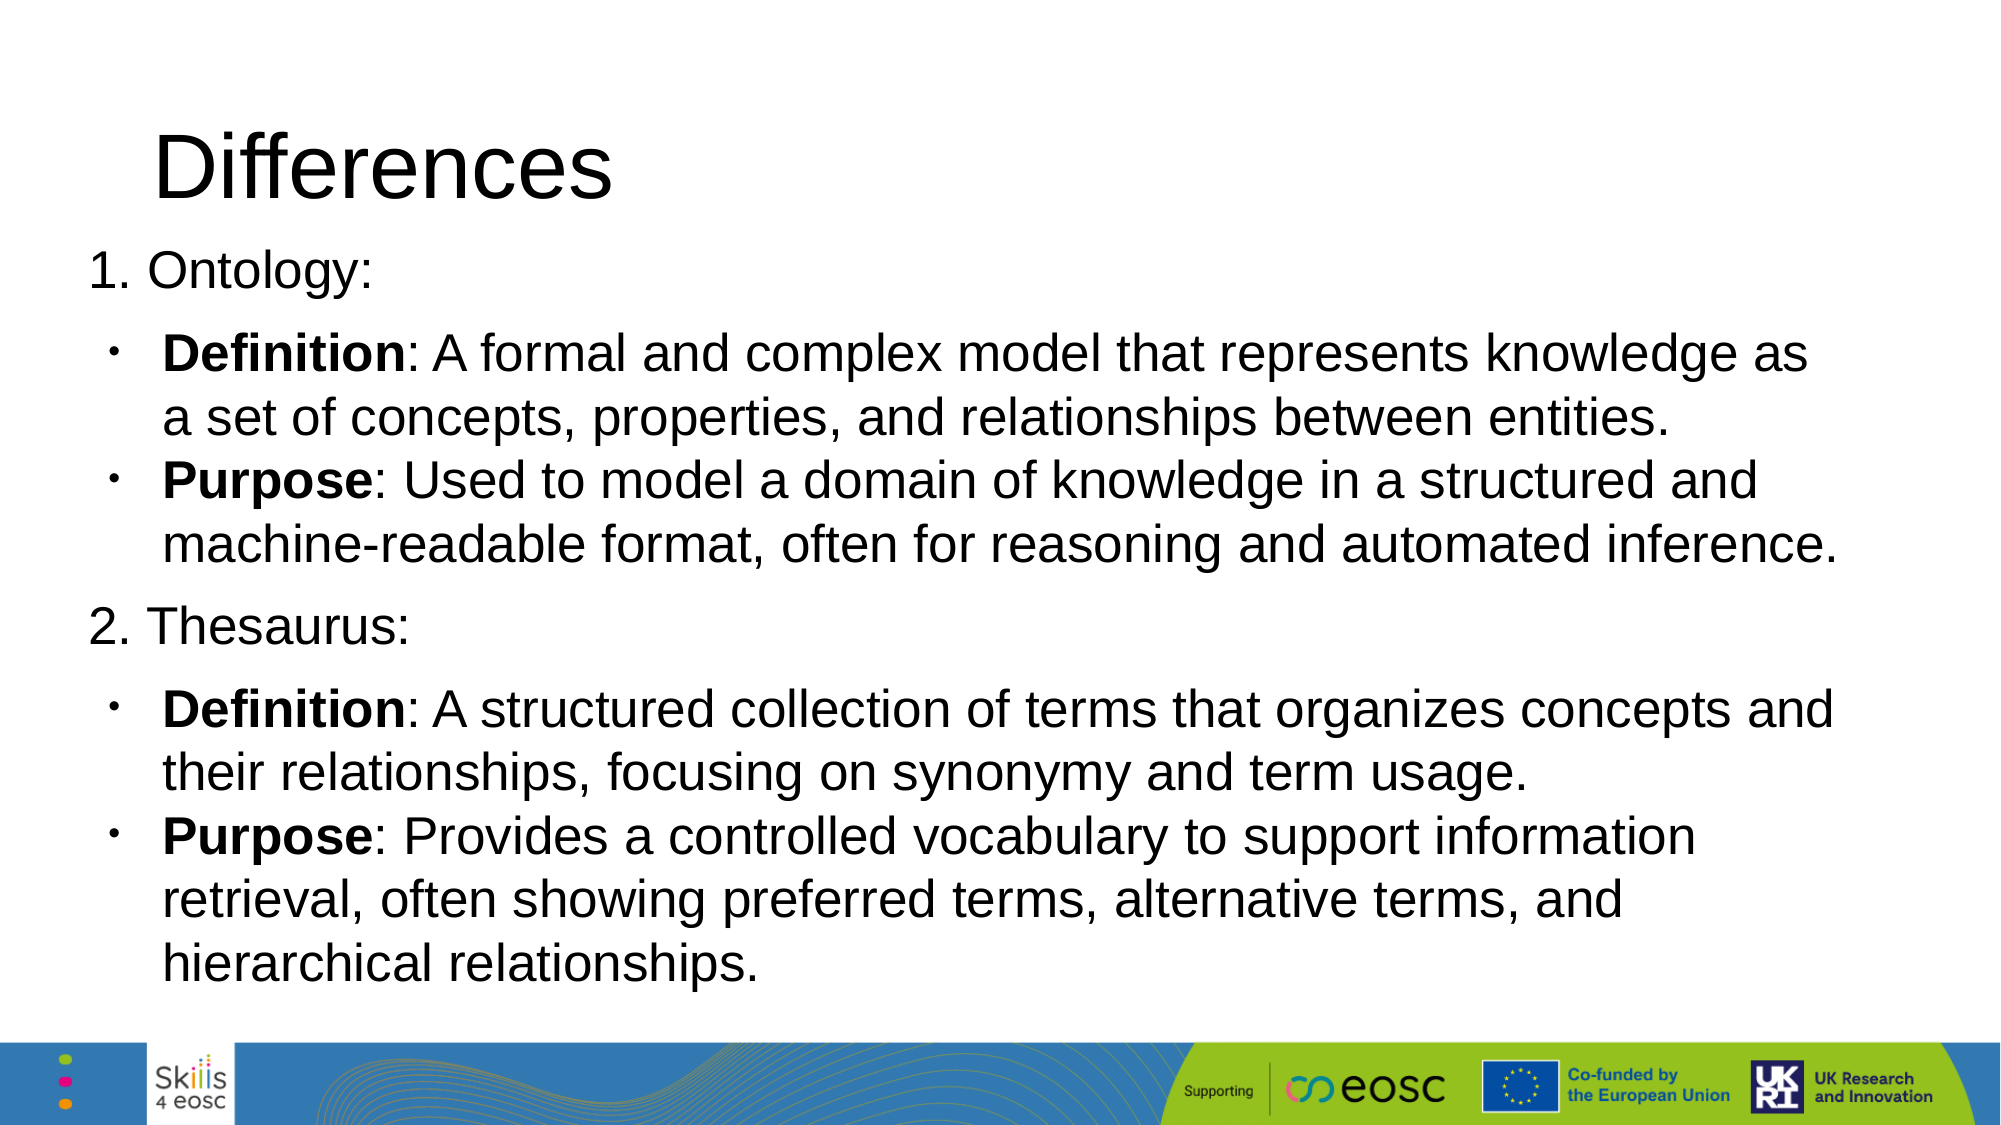

# Differences
1. Ontology:
Definition: A formal and complex model that represents knowledge as a set of concepts, properties, and relationships between entities.
Purpose: Used to model a domain of knowledge in a structured and machine-readable format, often for reasoning and automated inference.
2. Thesaurus:
Definition: A structured collection of terms that organizes concepts and their relationships, focusing on synonymy and term usage.
Purpose: Provides a controlled vocabulary to support information retrieval, often showing preferred terms, alternative terms, and hierarchical relationships.